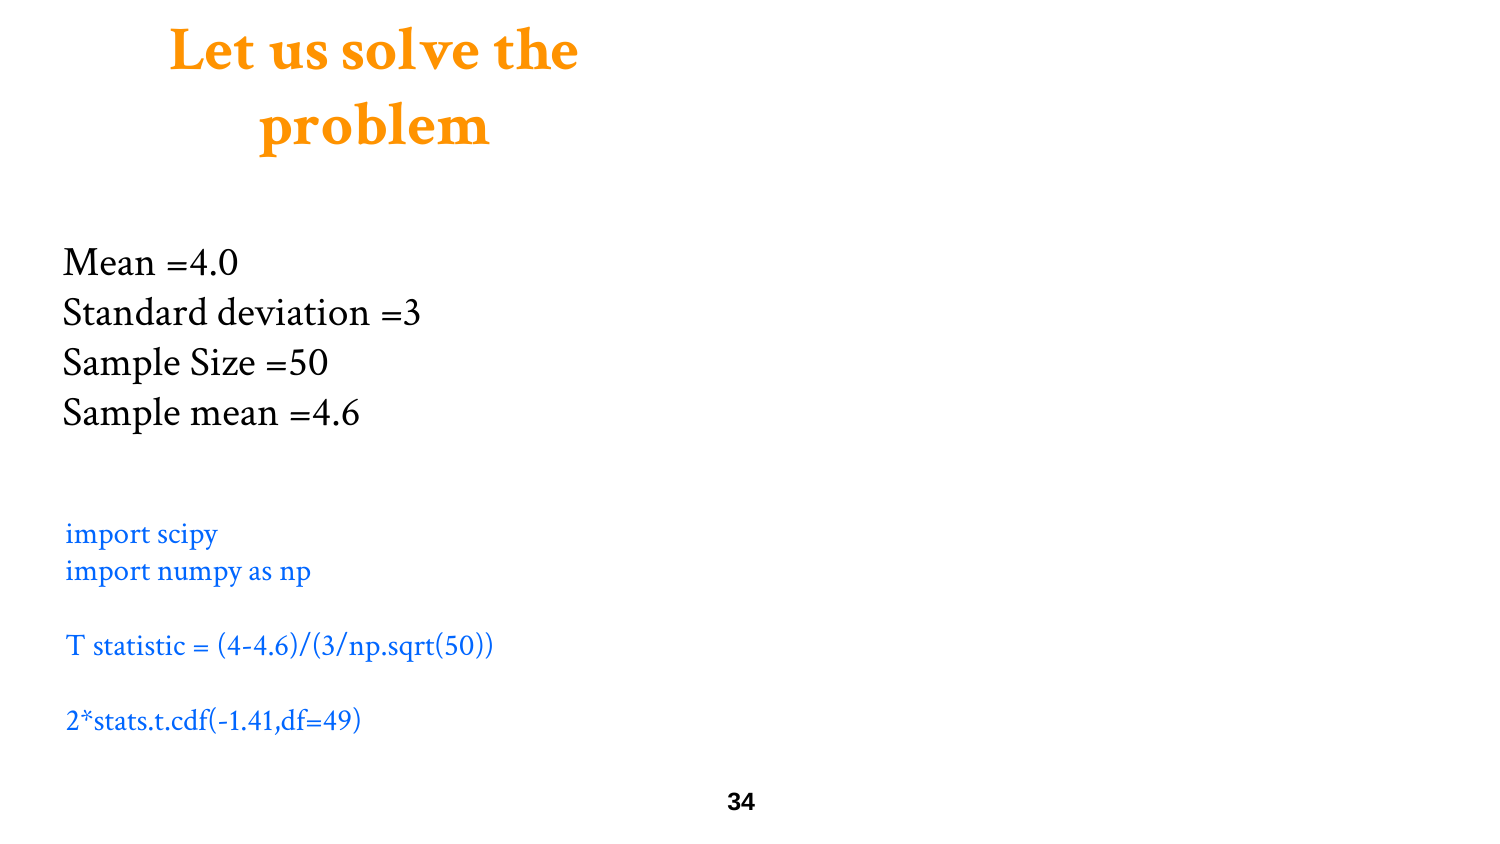

Let us solve the problem

Mean =4.0
Standard deviation =3
Sample Size =50
Sample mean =4.6
import scipy
import numpy as np

T statistic = (4-4.6)/(3/np.sqrt(50))

2*stats.t.cdf(-1.41,df=49)